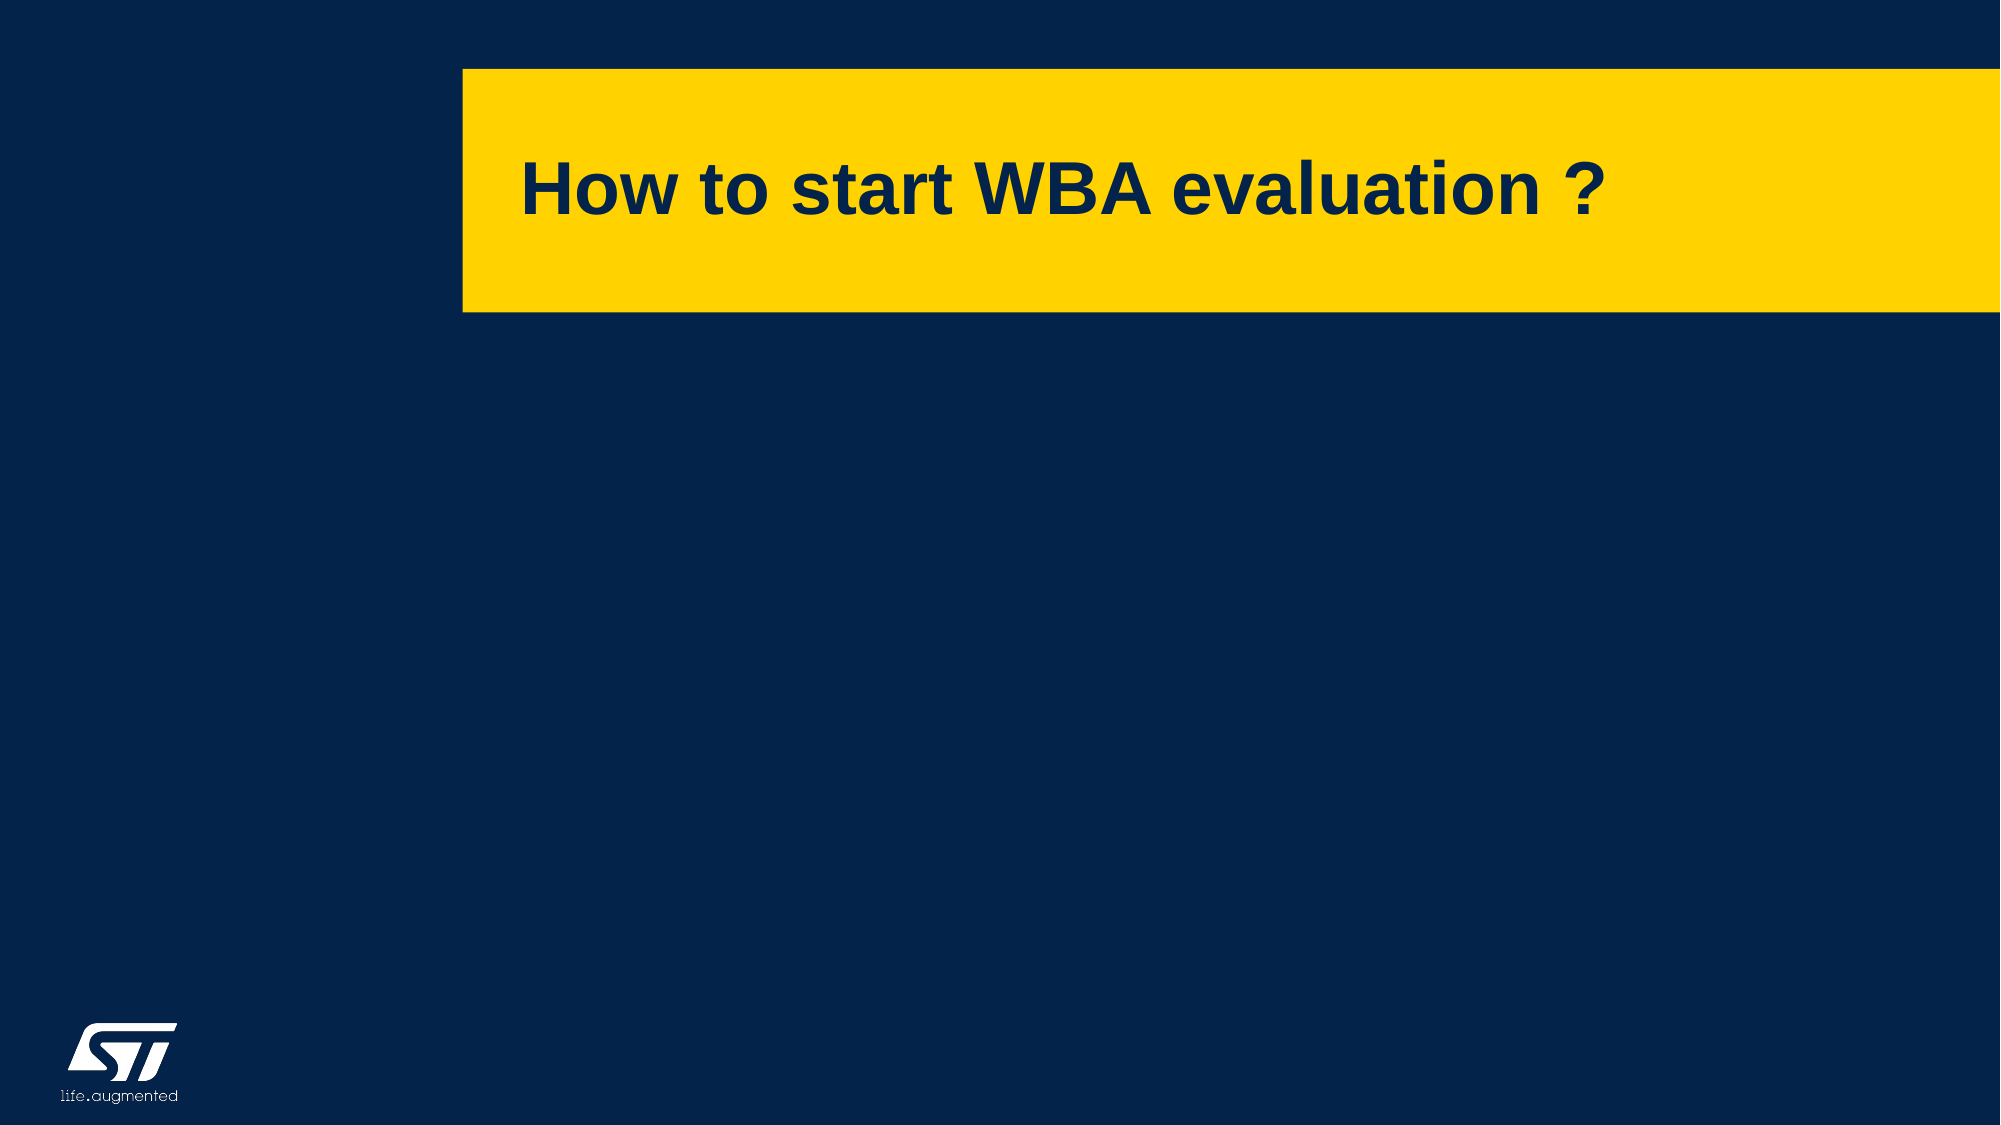

# How to start WBA evaluation ?